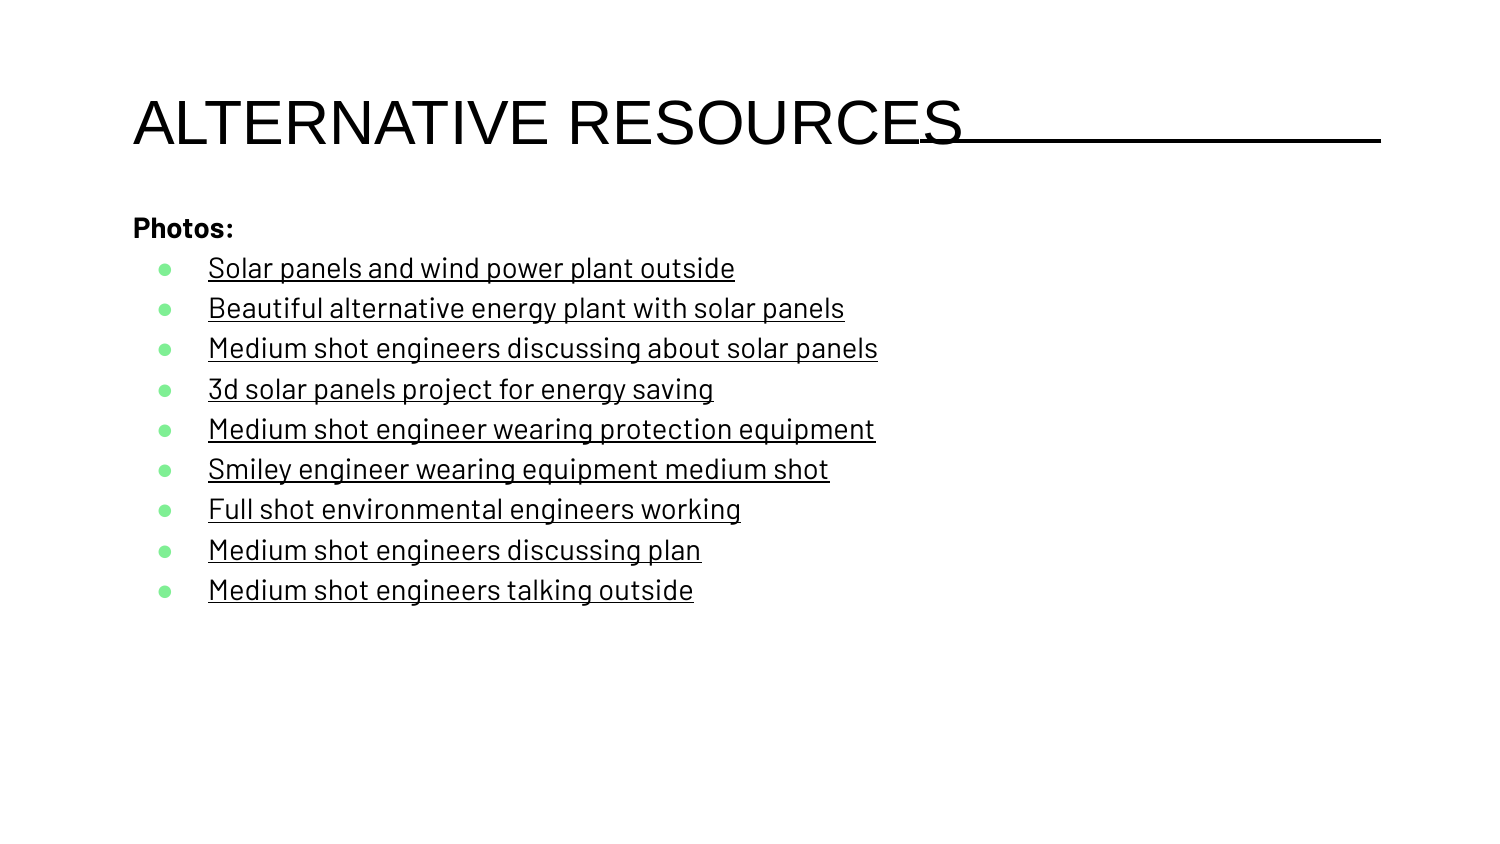

# ALTERNATIVE RESOURCES
Photos:
Solar panels and wind power plant outside
Beautiful alternative energy plant with solar panels
Medium shot engineers discussing about solar panels
3d solar panels project for energy saving
Medium shot engineer wearing protection equipment
Smiley engineer wearing equipment medium shot
Full shot environmental engineers working
Medium shot engineers discussing plan
Medium shot engineers talking outside